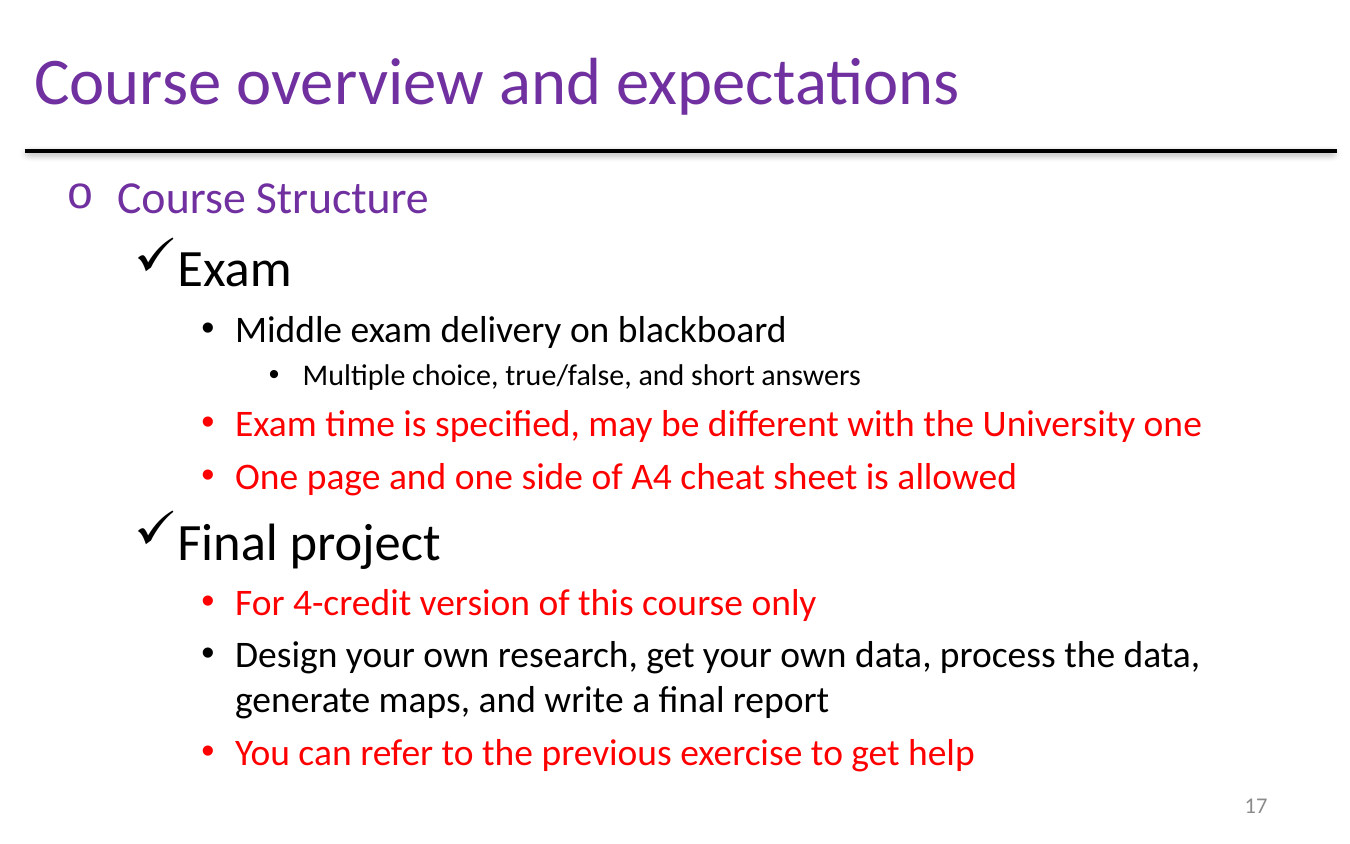

Course overview and expectations
Course Structure
Exam
Middle exam delivery on blackboard
Multiple choice, true/false, and short answers
Exam time is specified, may be different with the University one
One page and one side of A4 cheat sheet is allowed
Final project
For 4-credit version of this course only
Design your own research, get your own data, process the data, generate maps, and write a final report
You can refer to the previous exercise to get help

17